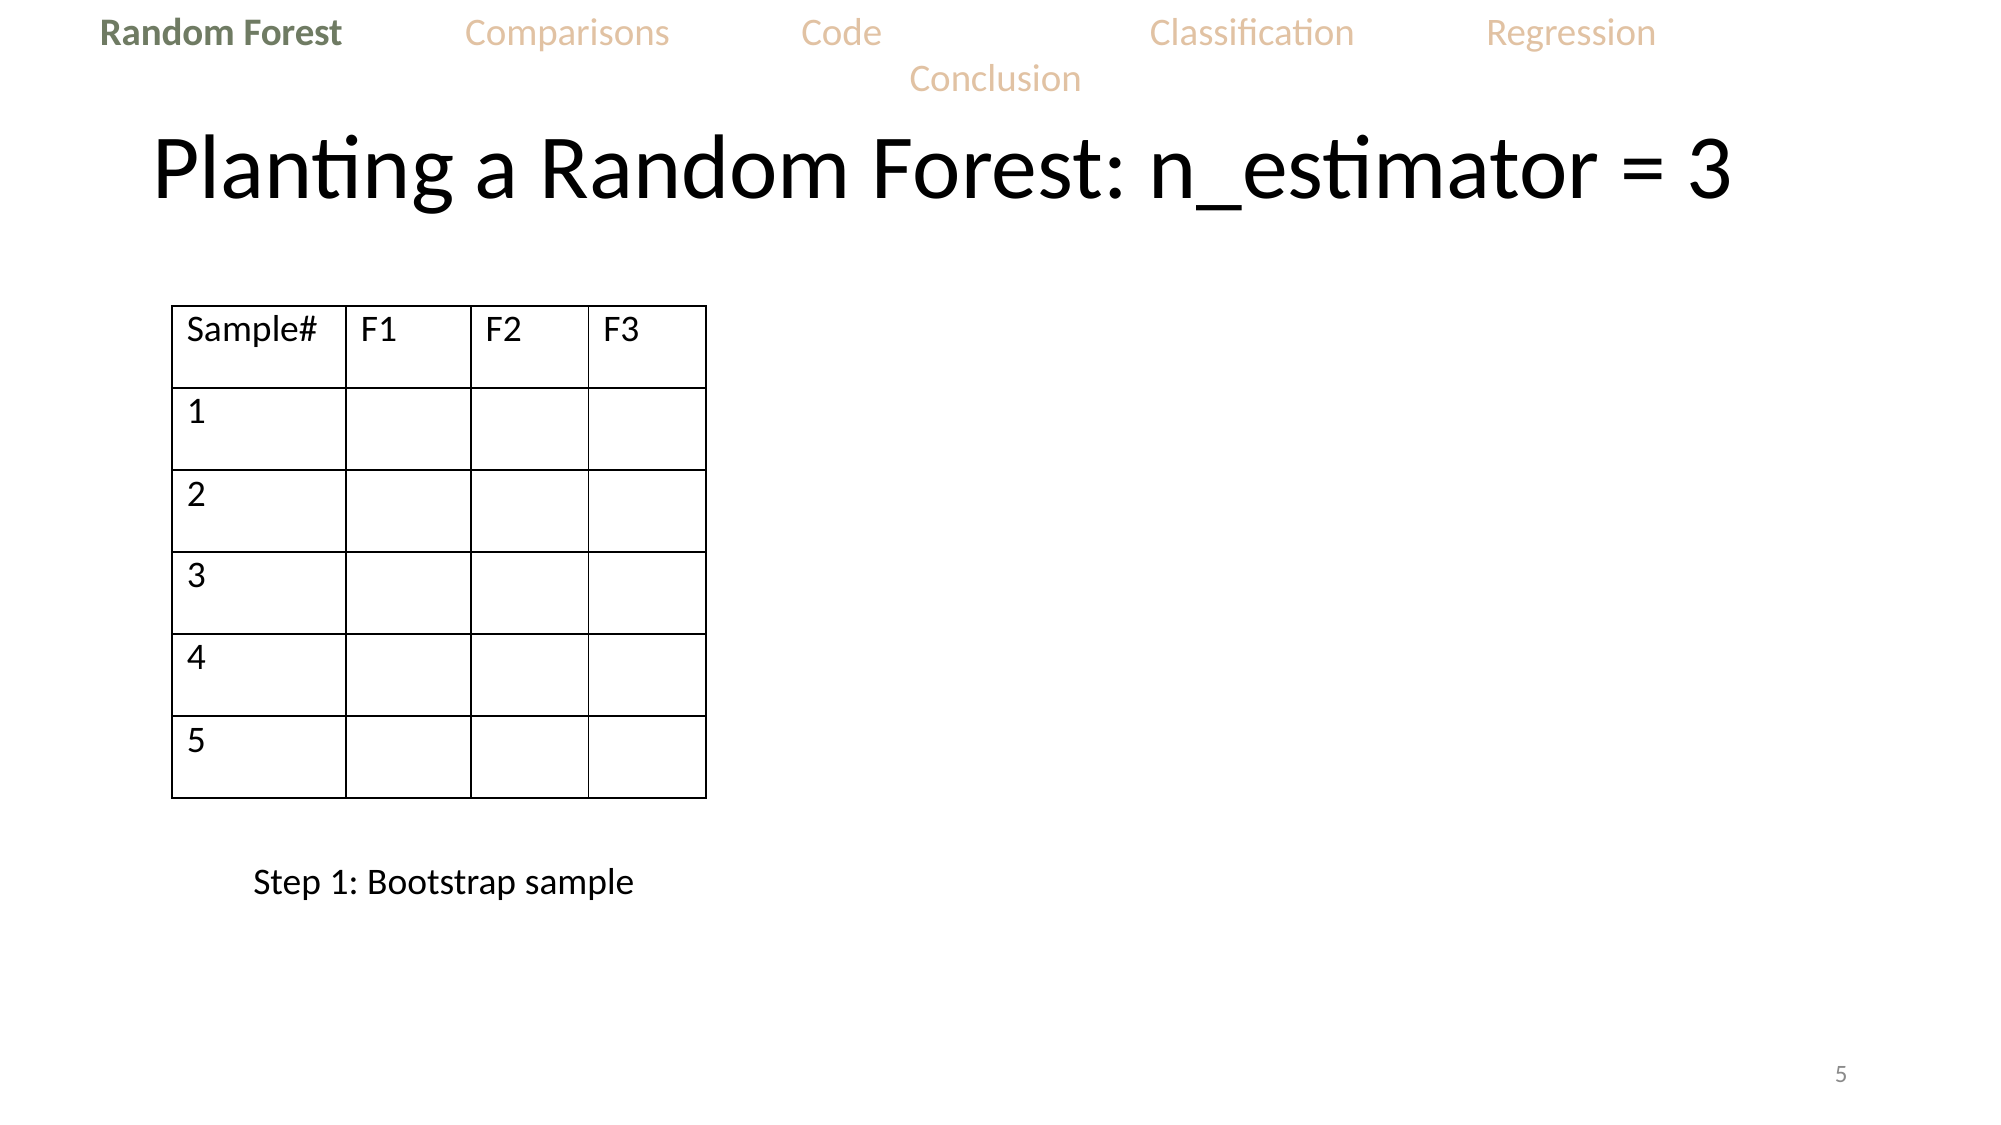

Random Forest              Comparisons               Code		Classification               Regression		Conclusion
# Planting a Random Forest: n_estimator = 3
| Sample# | F1 | F2 | F3 |
| --- | --- | --- | --- |
| 1 |  |  |  |
| 2 |  |  |  |
| 3 |  |  |  |
| 4 |  |  |  |
| 5 |  |  |  |
Step 1: Bootstrap sample
5